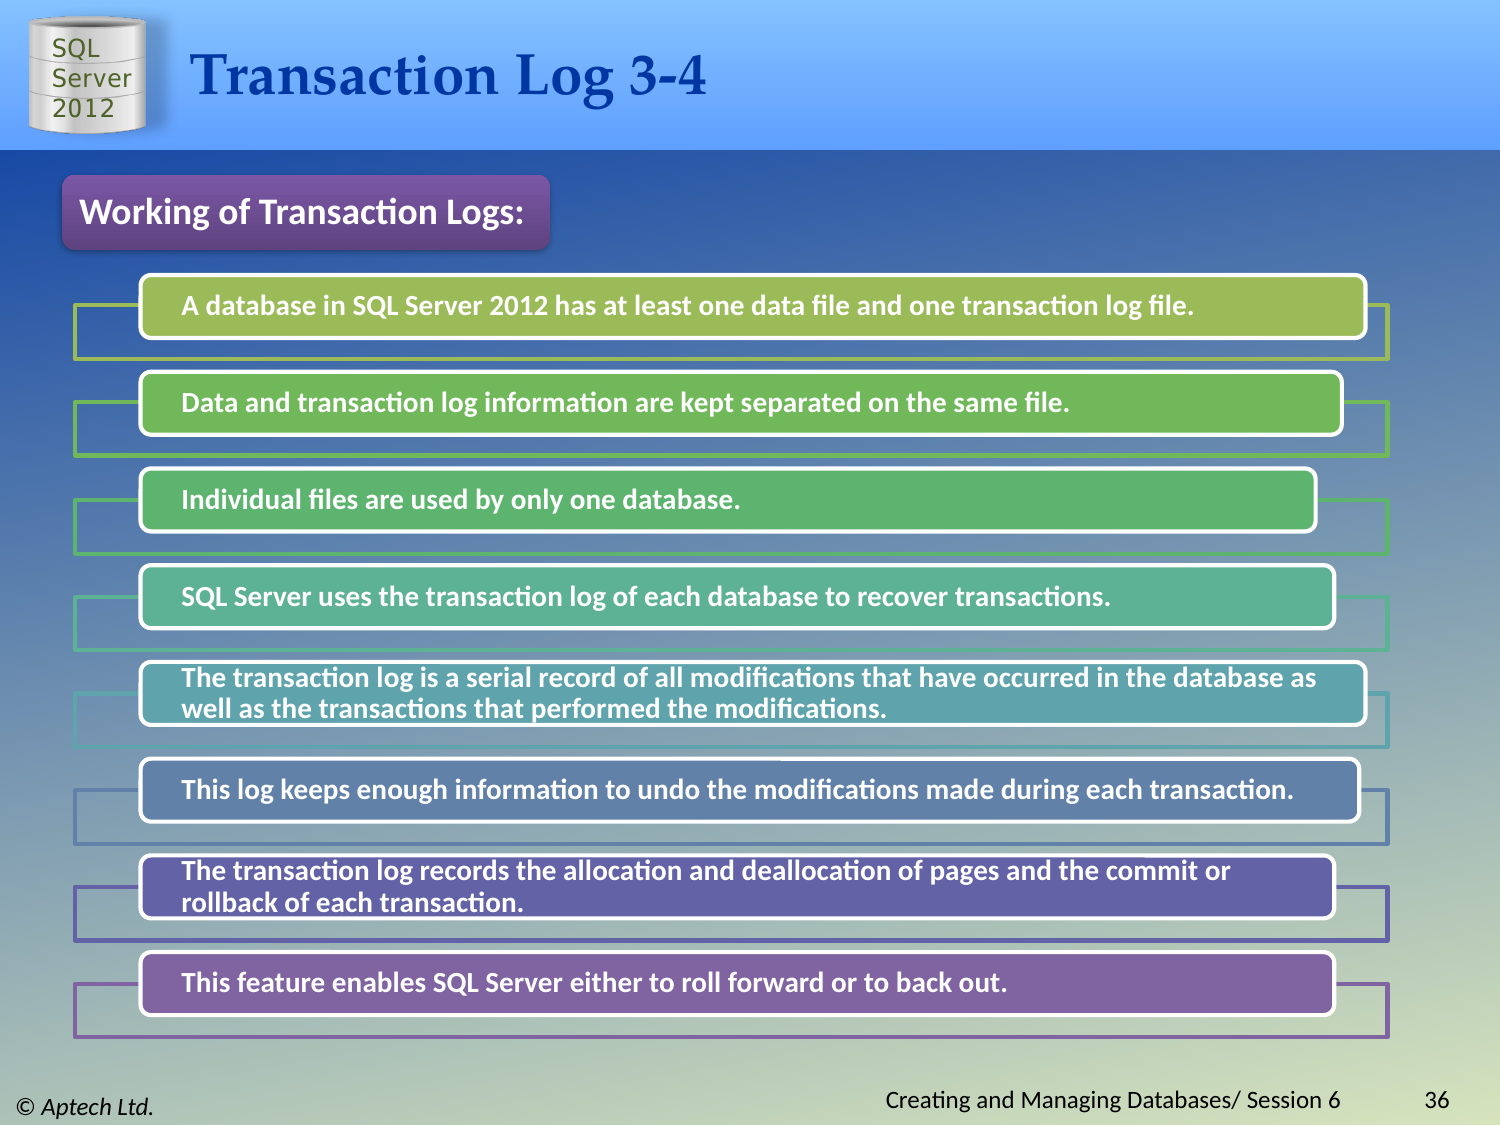

# Transaction Log 3-4

Working of Transaction Logs:
A database in SQL Server 2012 has at least one data file and one transaction log file.
Data and transaction log information are kept separated on the same file.
Individual files are used by only one database.
SQL Server uses the transaction log of each database to recover transactions.
The transaction log is a serial record of all modifications that have occurred in the database as well as the transactions that performed the modifications.
This log keeps enough information to undo the modifications made during each transaction.
The transaction log records the allocation and deallocation of pages and the commit or rollback of each transaction.
This feature enables SQL Server either to roll forward or to back out.
Creating and Managing Databases/ Session 6
36